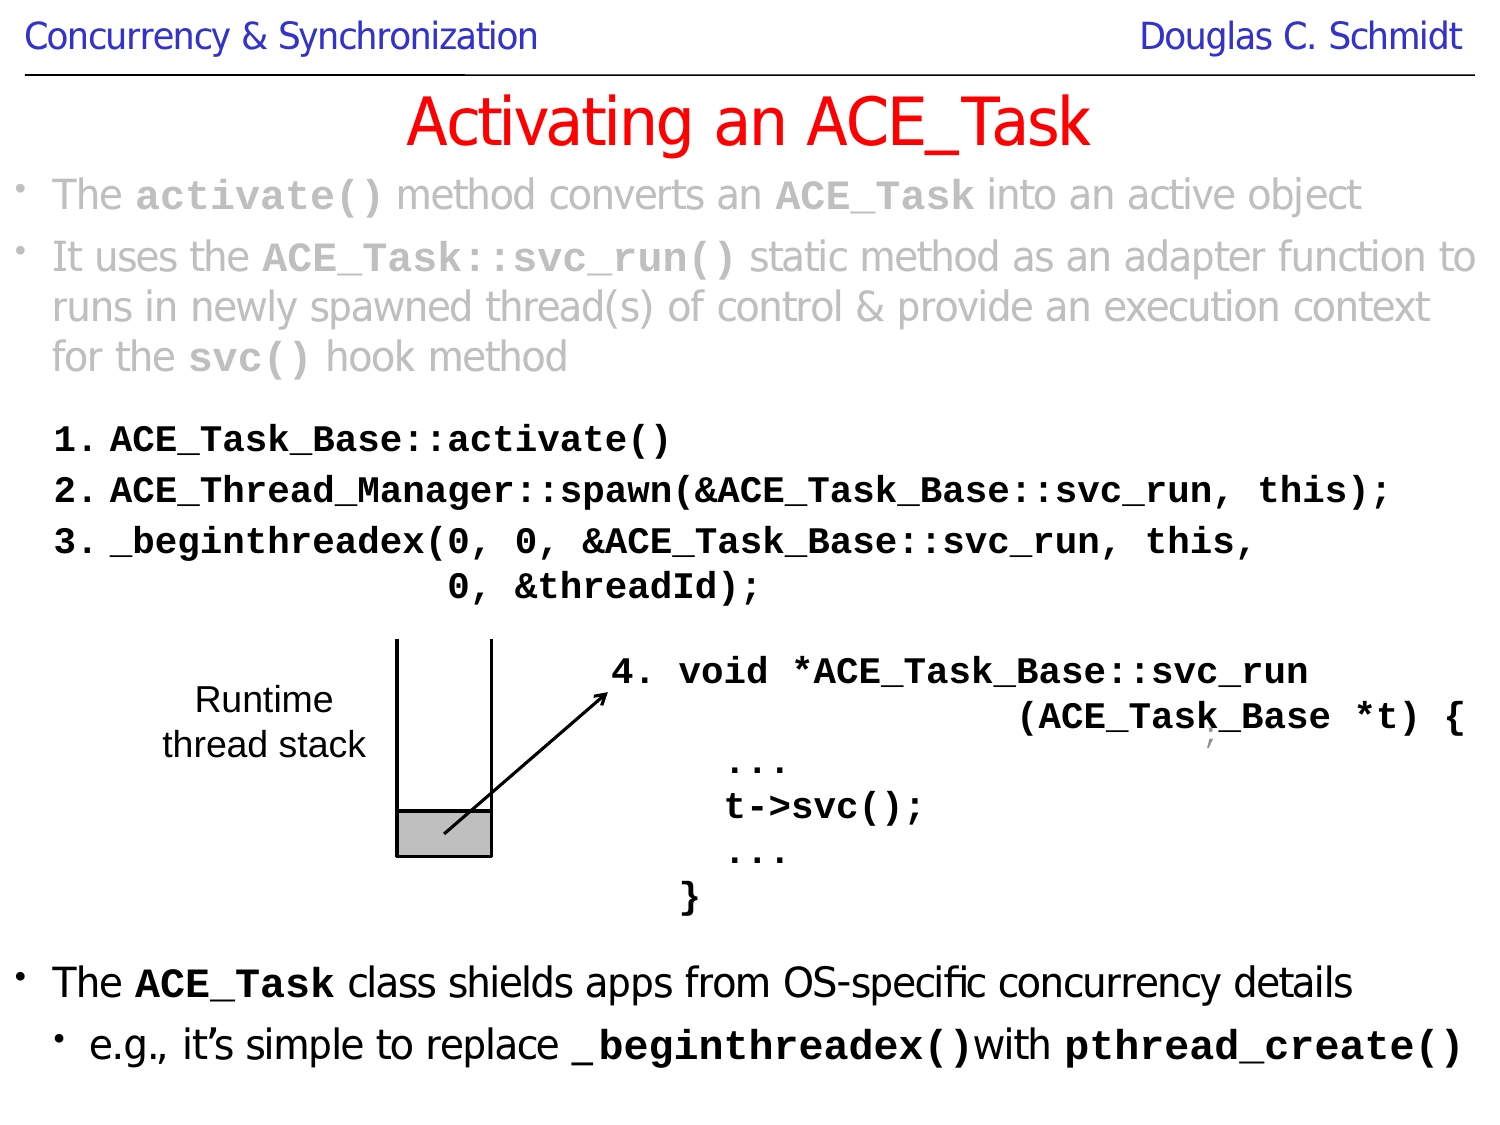

# Activating an ACE_Task
The activate() method converts an ACE_Task into an active object
It uses the ACE_Task::svc_run() static method as an adapter function to runs in newly spawned thread(s) of control & provide an execution context for the svc() hook method

The ACE_Task class shields apps from OS-specific concurrency details
e.g., it’s simple to replace _beginthreadex()with pthread_create()
ACE_Task_Base::activate()
ACE_Thread_Manager::spawn(&ACE_Task_Base::svc_run, this);
_beginthreadex(0, 0, &ACE_Task_Base::svc_run, this,
               0, &threadId);
4. void *ACE_Task_Base::svc_run
                  (ACE_Task_Base *t) {
     ...
     t->svc();
     ...
   }
Runtime
thread stack
;